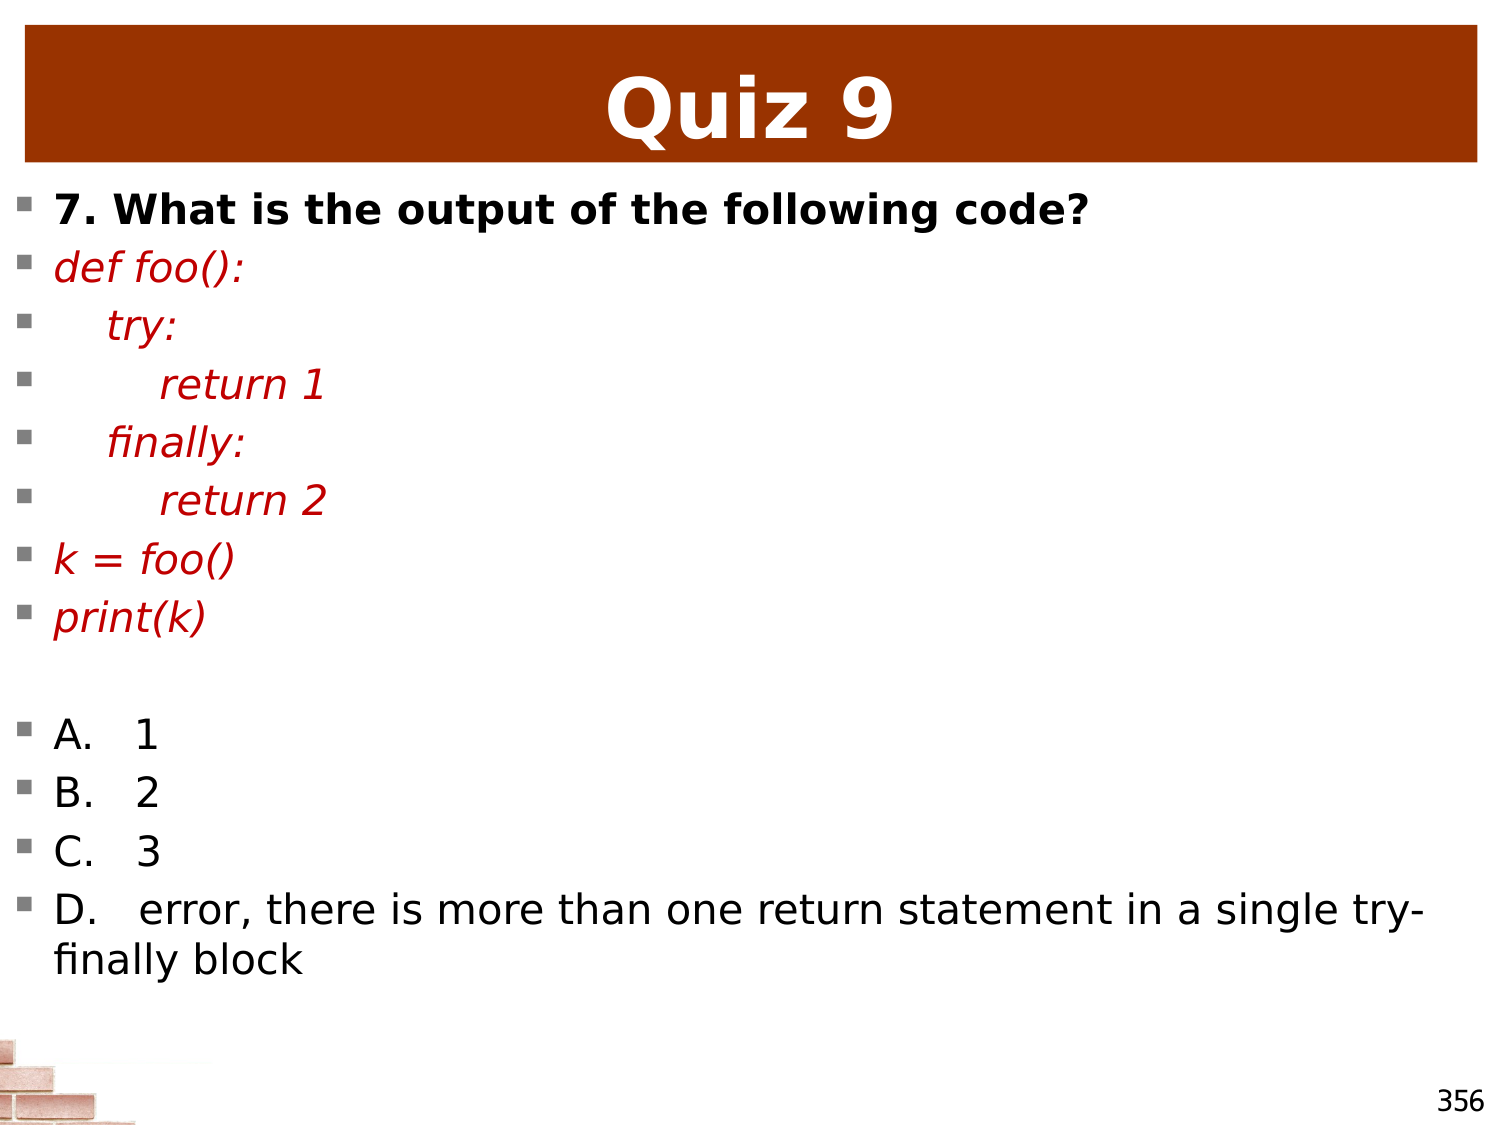

# Quiz 9
7. What is the output of the following code?
def foo():
    try:
        return 1
    finally:
        return 2
k = foo()
print(k)

A.   1
B.   2
C.   3
D.   error, there is more than one return statement in a single try-finally block
356